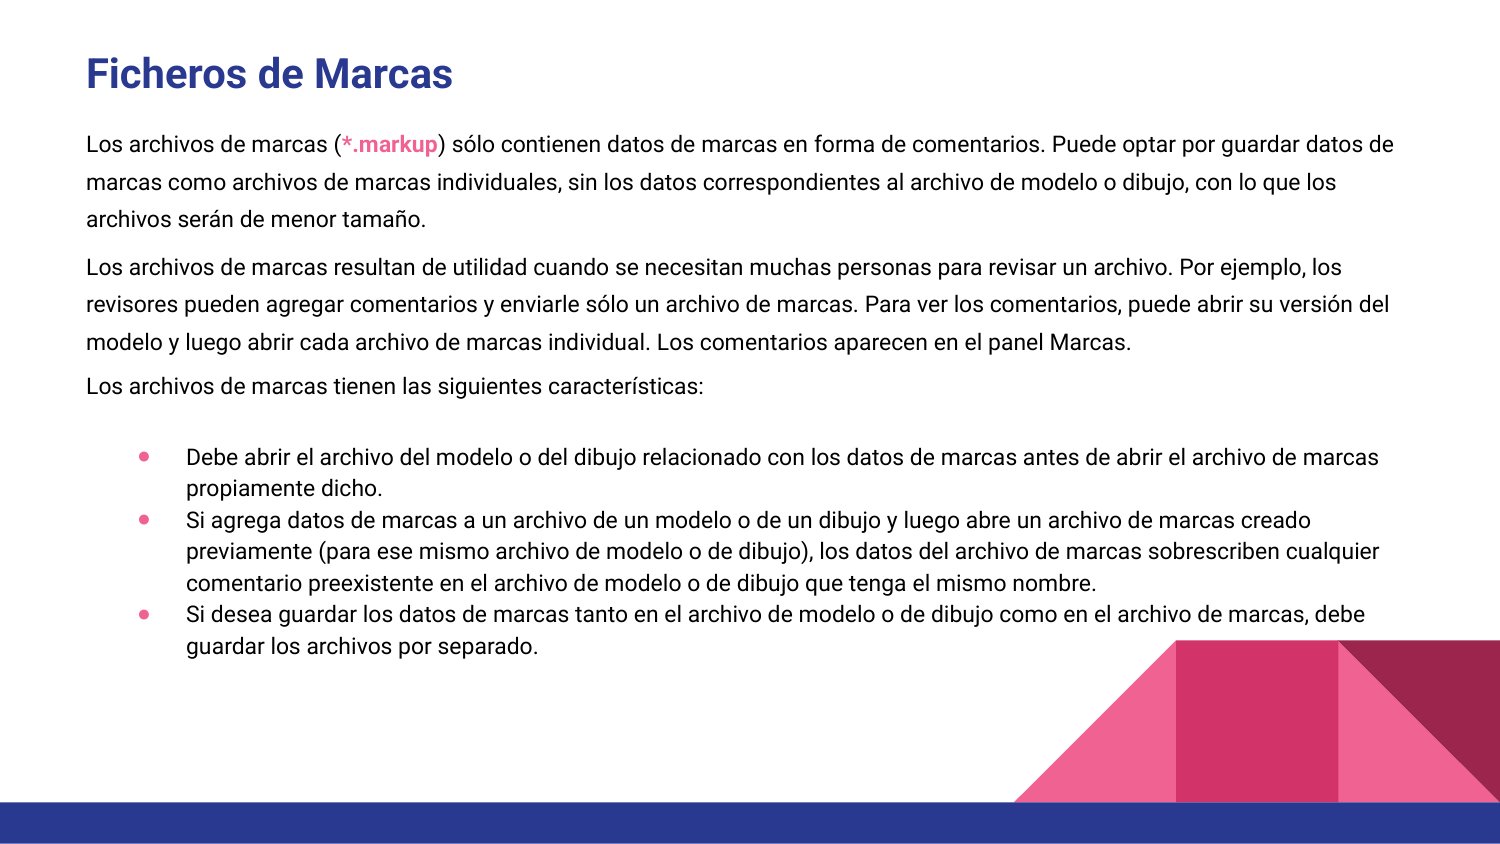

Ficheros de Marcas

Los archivos de marcas (*.markup) sólo contienen datos de marcas en forma de comentarios. Puede optar por guardar datos de marcas como archivos de marcas individuales, sin los datos correspondientes al archivo de modelo o dibujo, con lo que los archivos serán de menor tamaño.
Los archivos de marcas resultan de utilidad cuando se necesitan muchas personas para revisar un archivo. Por ejemplo, los revisores pueden agregar comentarios y enviarle sólo un archivo de marcas. Para ver los comentarios, puede abrir su versión del modelo y luego abrir cada archivo de marcas individual. Los comentarios aparecen en el panel Marcas.
Los archivos de marcas tienen las siguientes características:
Debe abrir el archivo del modelo o del dibujo relacionado con los datos de marcas antes de abrir el archivo de marcas propiamente dicho.
Si agrega datos de marcas a un archivo de un modelo o de un dibujo y luego abre un archivo de marcas creado previamente (para ese mismo archivo de modelo o de dibujo), los datos del archivo de marcas sobrescriben cualquier comentario preexistente en el archivo de modelo o de dibujo que tenga el mismo nombre.
Si desea guardar los datos de marcas tanto en el archivo de modelo o de dibujo como en el archivo de marcas, debe guardar los archivos por separado.